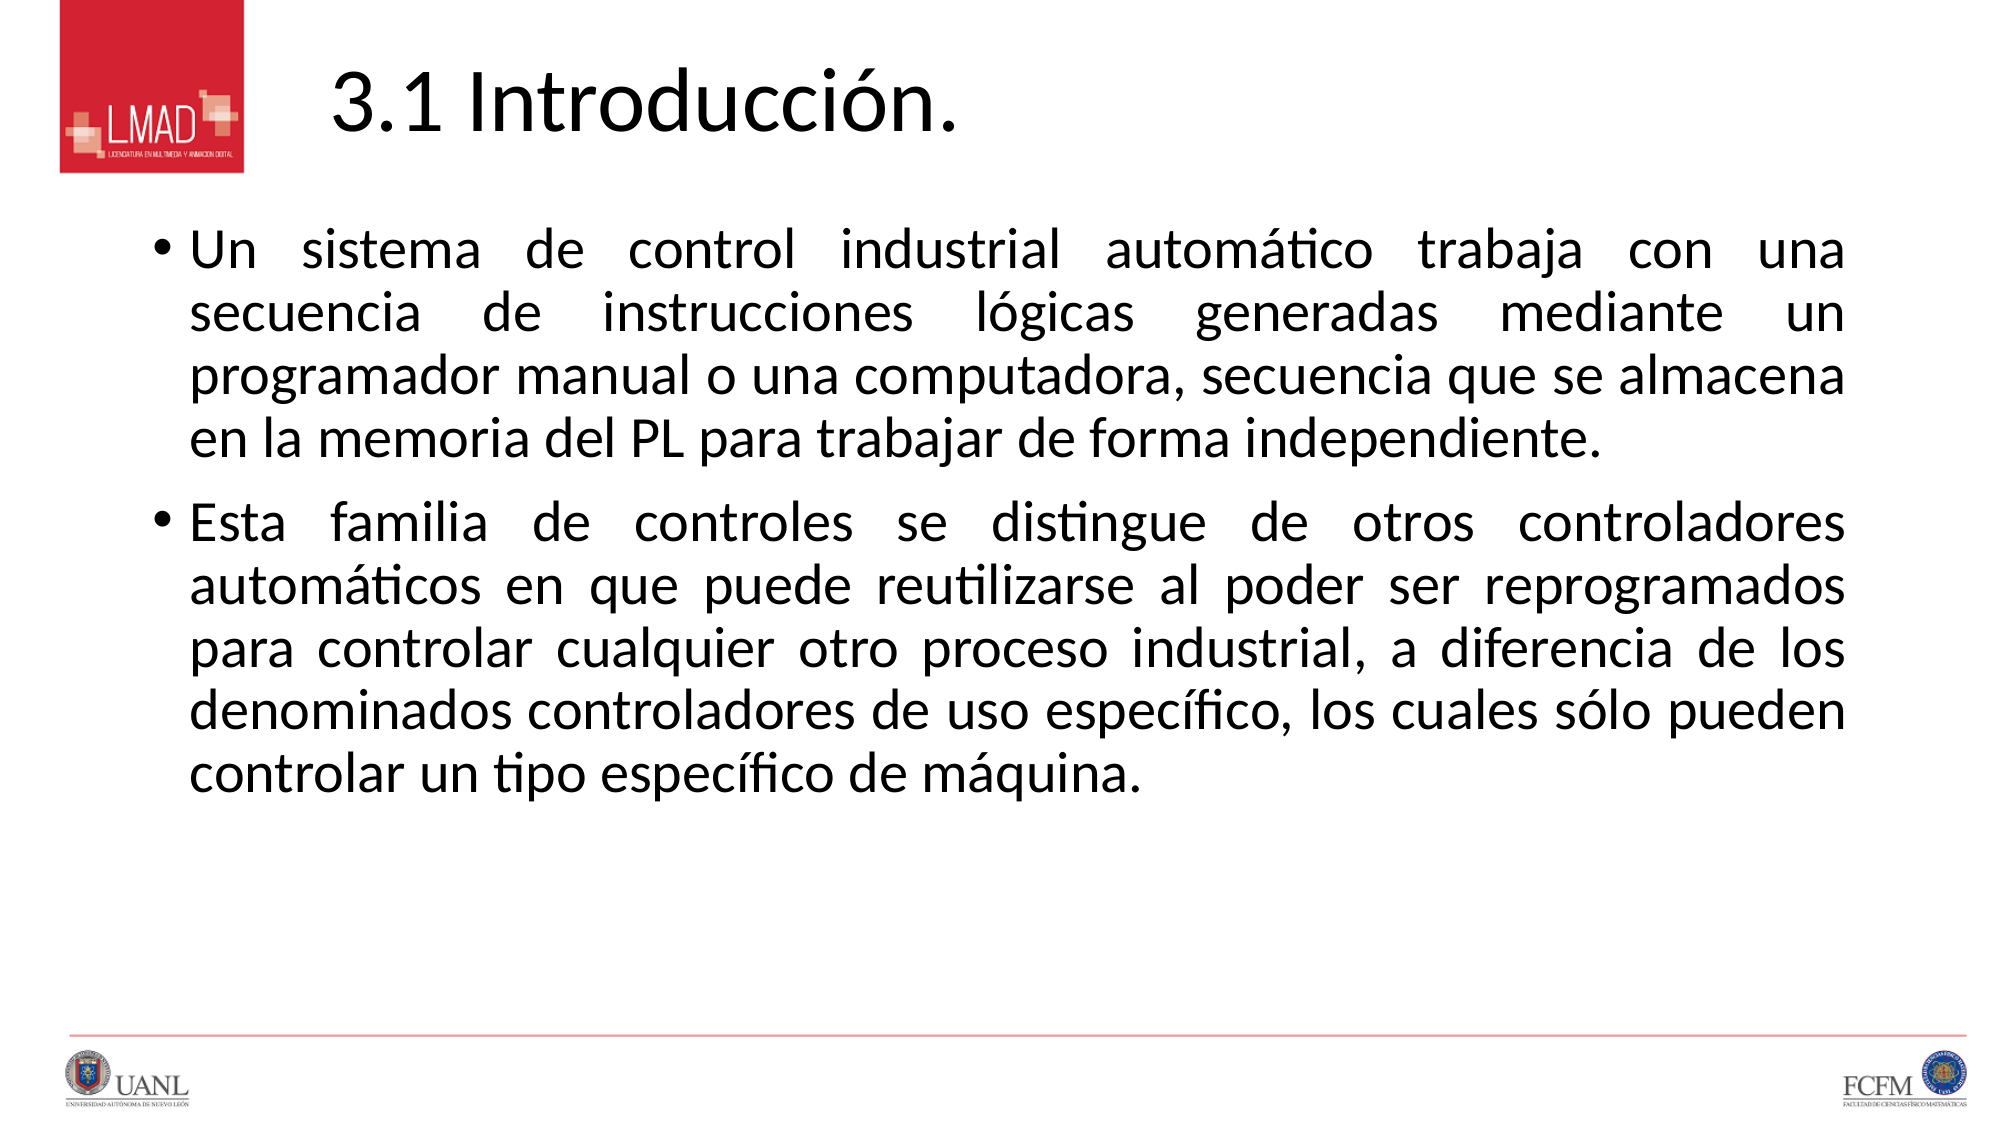

# 3.1 Introducción.
Un sistema de control industrial automático trabaja con una secuencia de instrucciones lógicas generadas mediante un programador manual o una computadora, secuencia que se almacena en la memoria del PL para trabajar de forma independiente.
Esta familia de controles se distingue de otros controladores automáticos en que puede reutilizarse al poder ser reprogramados para controlar cualquier otro proceso industrial, a diferencia de los denominados controladores de uso específico, los cuales sólo pueden controlar un tipo específico de máquina.